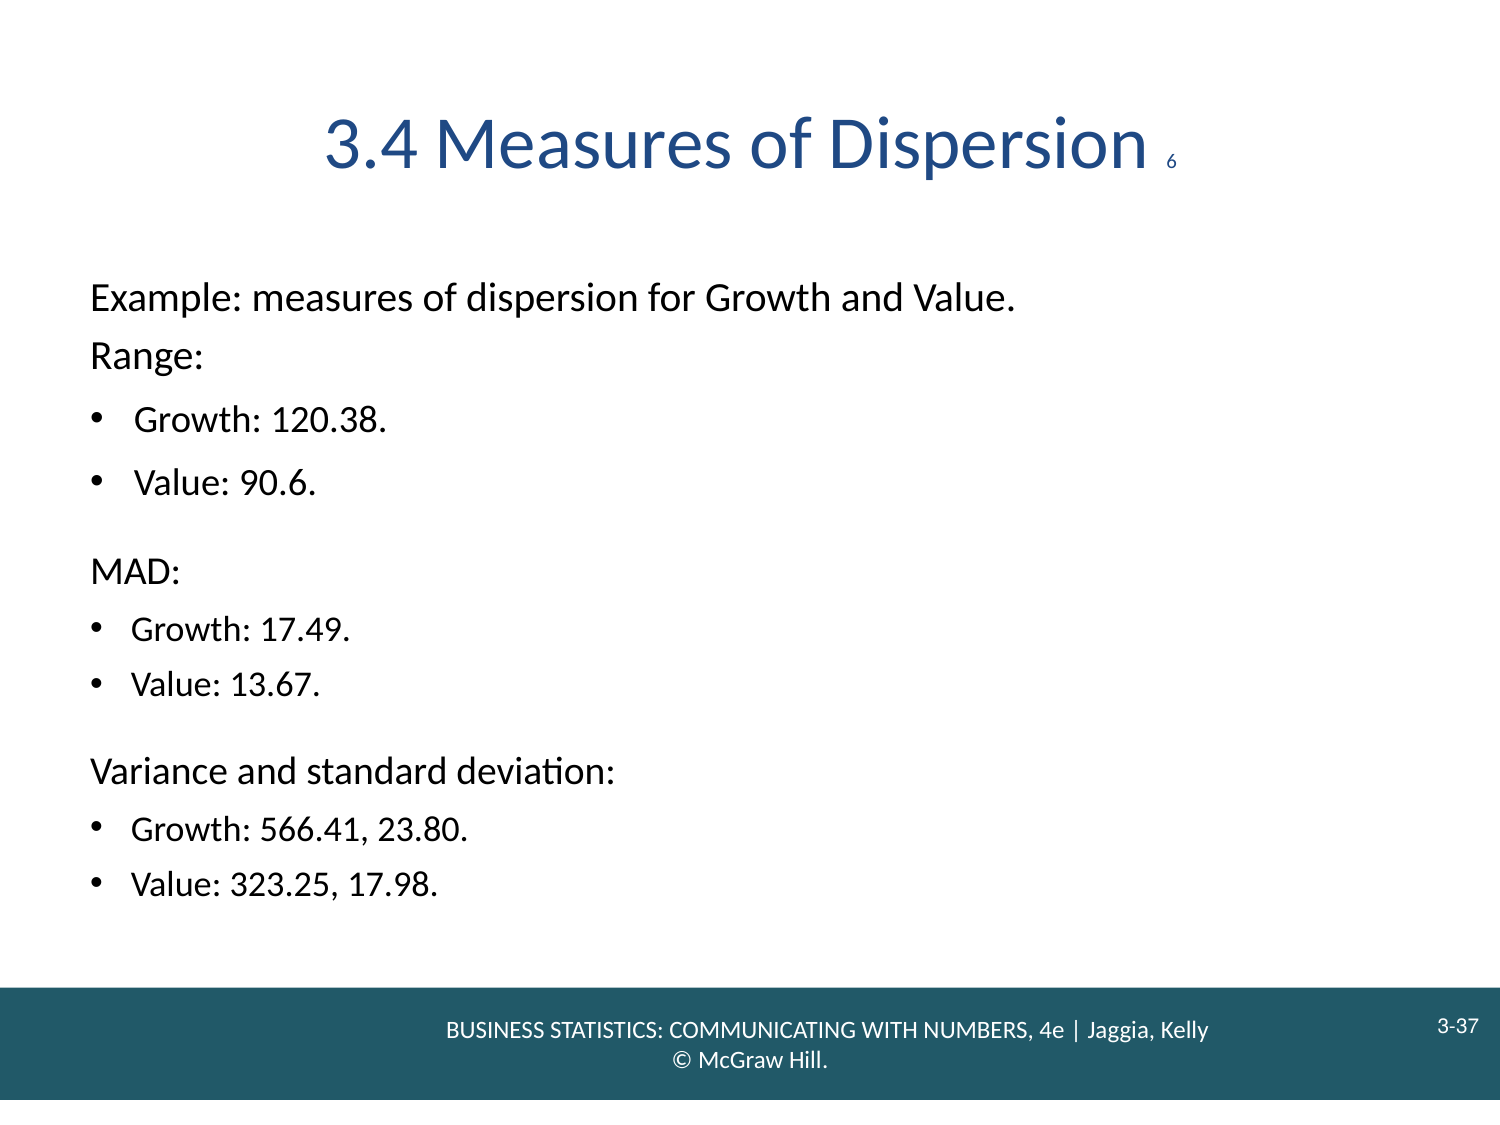

# 3.4 Measures of Dispersion 6
Example: measures of dispersion for Growth and Value.
Range:
Growth: 120.38.
Value: 90.6.
MAD:
Growth: 17.49.
Value: 13.67.
Variance and standard deviation:
Growth: 566.41, 23.80.
Value: 323.25, 17.98.